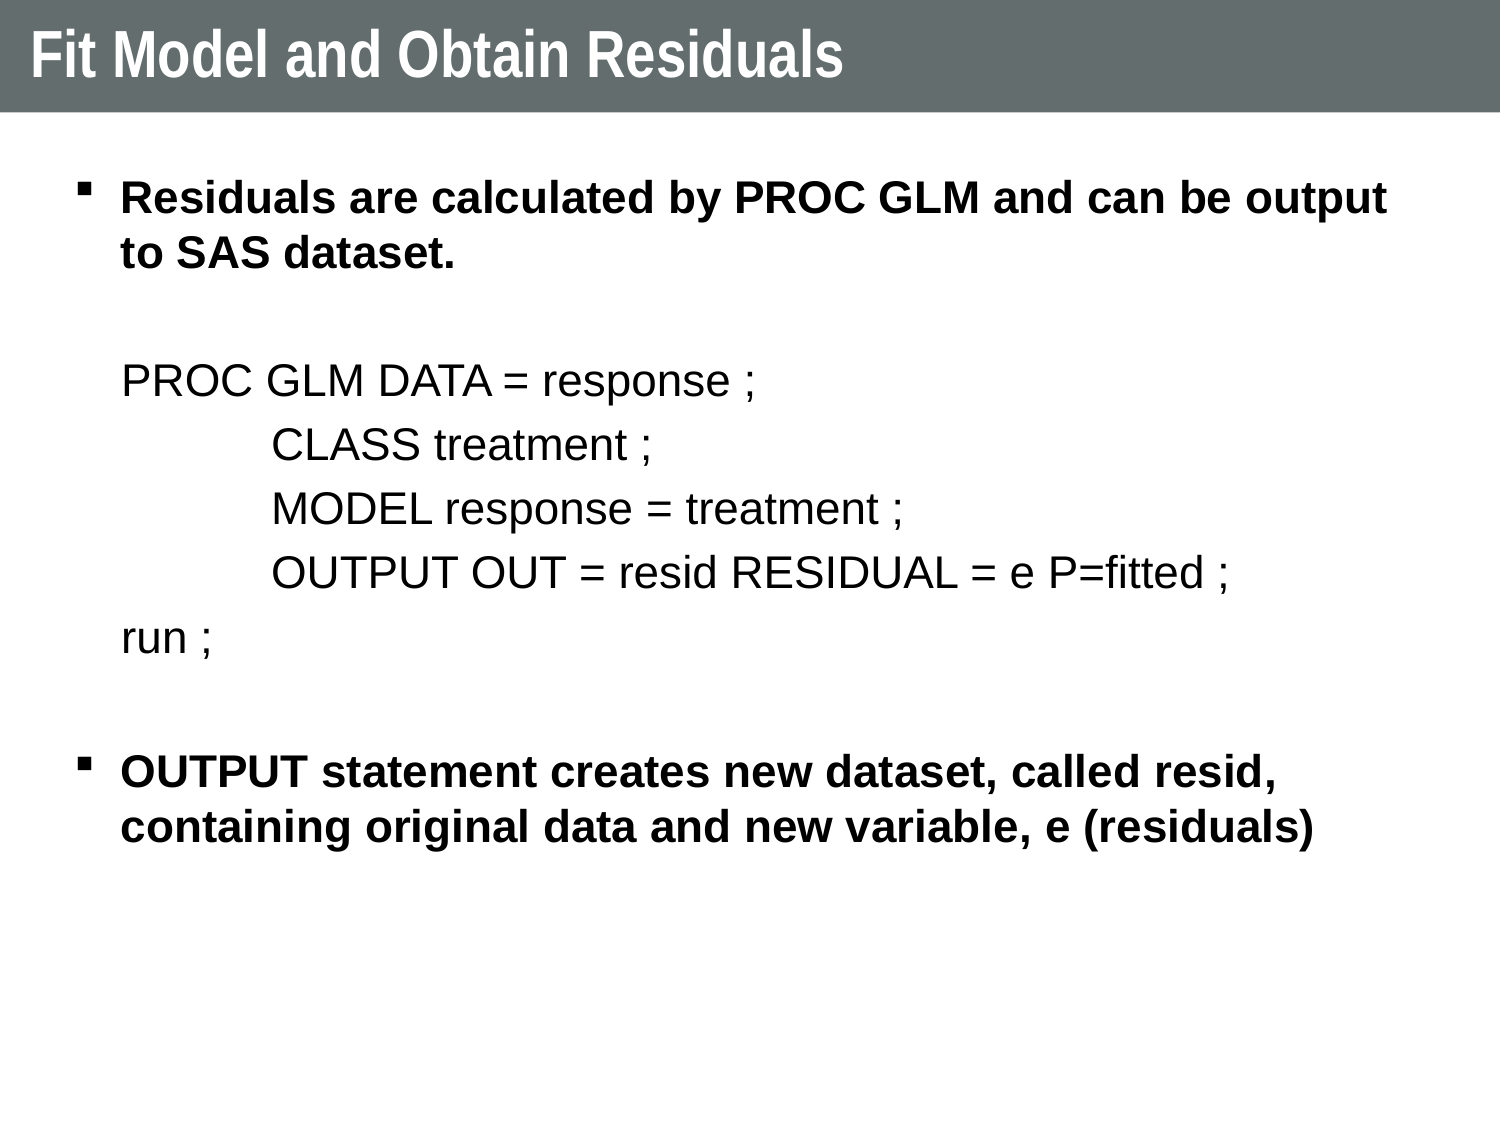

# Fit Model and Obtain Residuals
Residuals are calculated by PROC GLM and can be output to SAS dataset.

PROC GLM DATA = response ;
	CLASS treatment ;
	MODEL response = treatment ;
	OUTPUT OUT = resid RESIDUAL = e P=fitted ;
run ;

OUTPUT statement creates new dataset, called resid, containing original data and new variable, e (residuals)